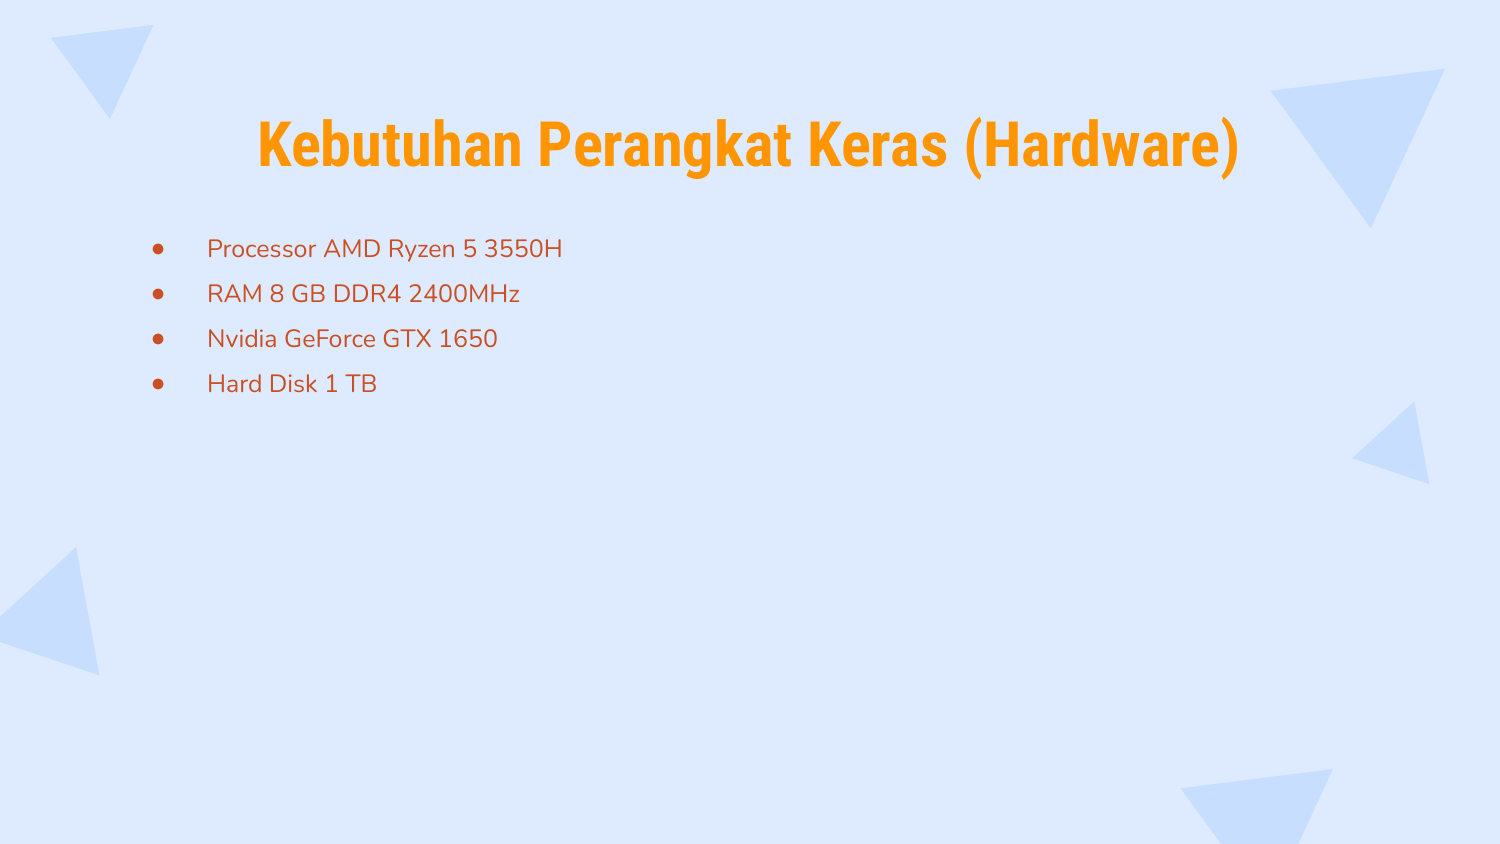

# Kebutuhan Perangkat Keras (Hardware)
Processor AMD Ryzen 5 3550H
RAM 8 GB DDR4 2400MHz
Nvidia GeForce GTX 1650
Hard Disk 1 TB